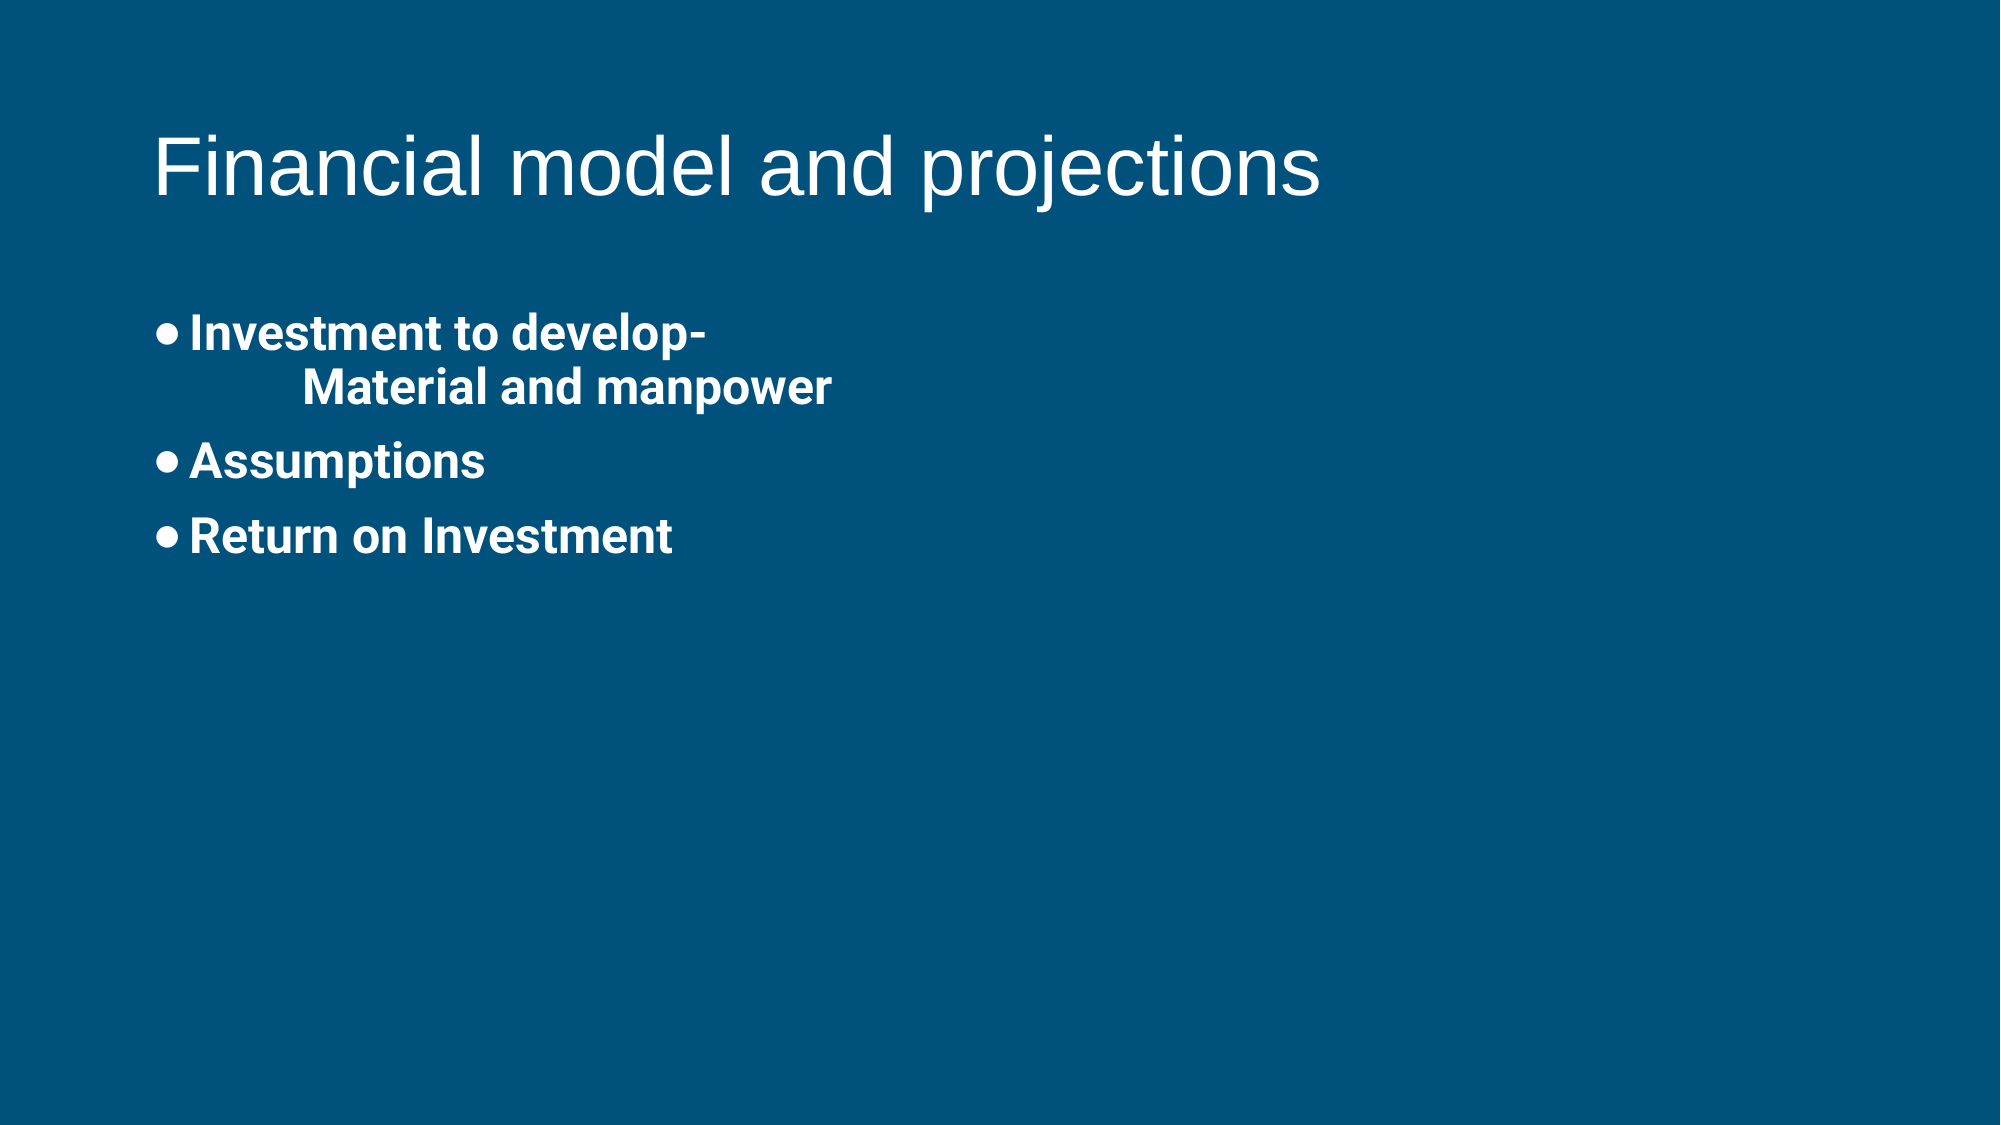

# Financial model and projections
Investment to develop-
Material and manpower
Assumptions
Return on Investment